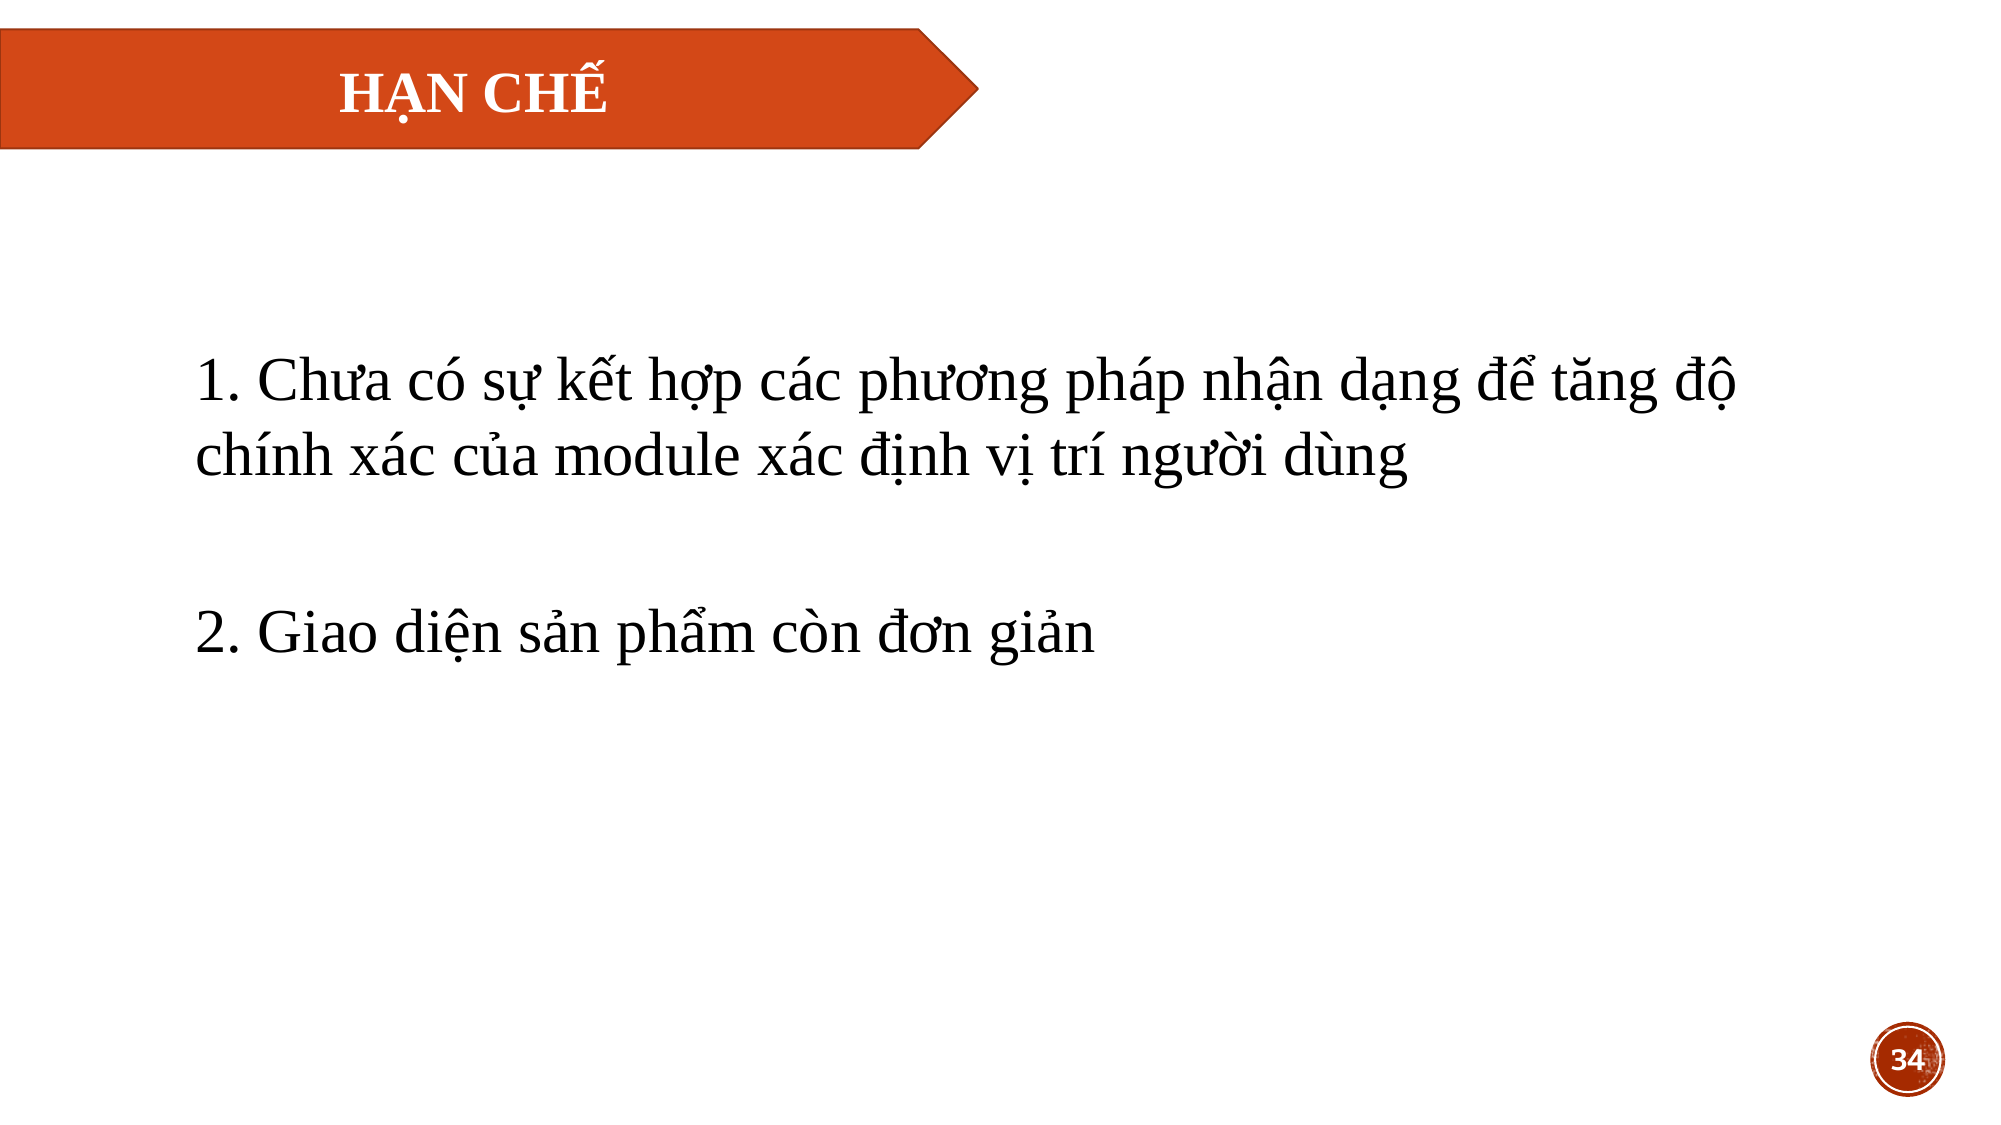

HẠN CHẾ
1. Chưa có sự kết hợp các phương pháp nhận dạng để tăng độ chính xác của module xác định vị trí người dùng
2. Giao diện sản phẩm còn đơn giản
34